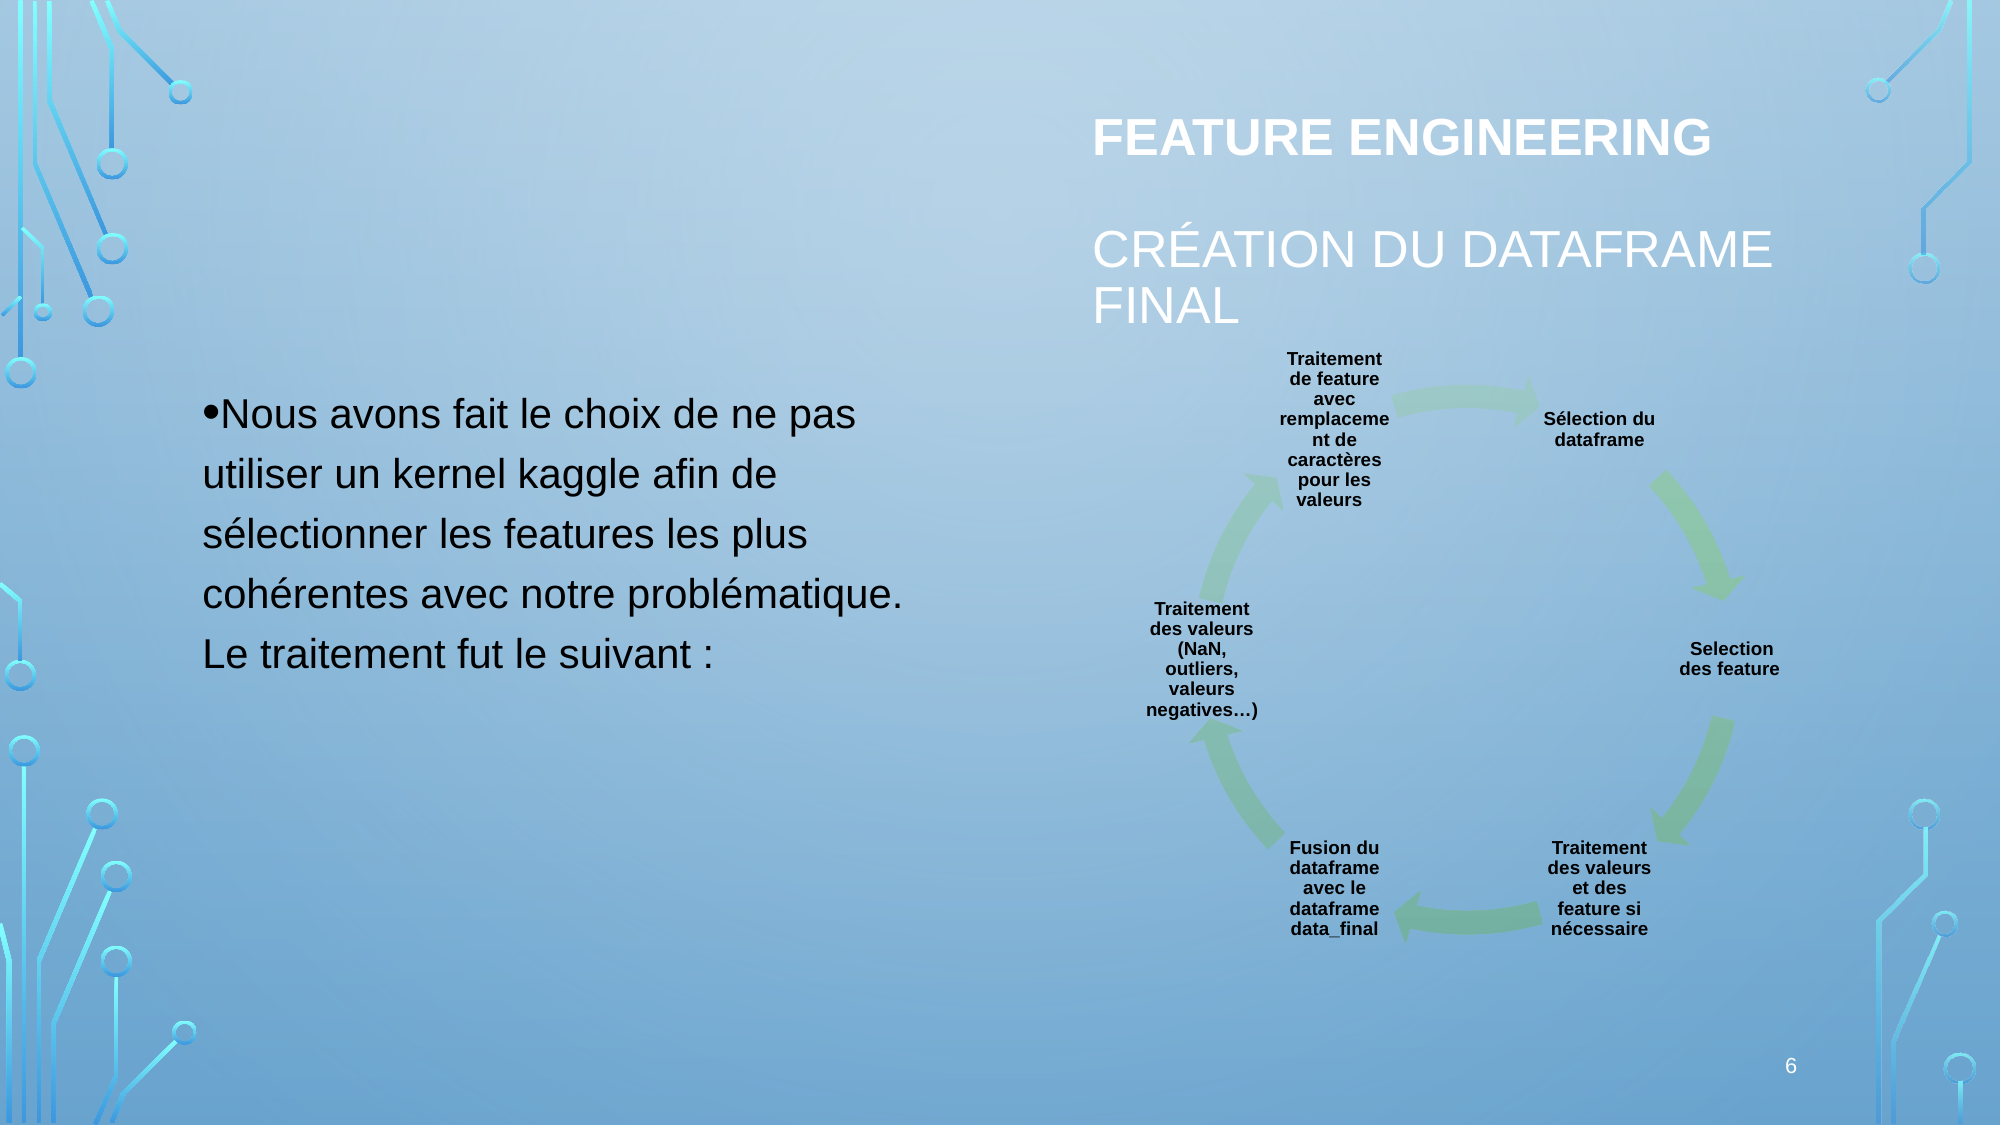

# Feature engineering Création du dataframe final
Nous avons fait le choix de ne pas utiliser un kernel kaggle afin de sélectionner les features les plus cohérentes avec notre problématique. Le traitement fut le suivant :
Sélection du dataframe
Selection des feature
Traitement des valeurs et des feature si nécessaire
Fusion du dataframe avec le dataframe data_final
Traitement des valeurs (NaN, outliers, valeurs negatives…)
Traitement de feature avec remplacement de caractères pour les valeurs
6